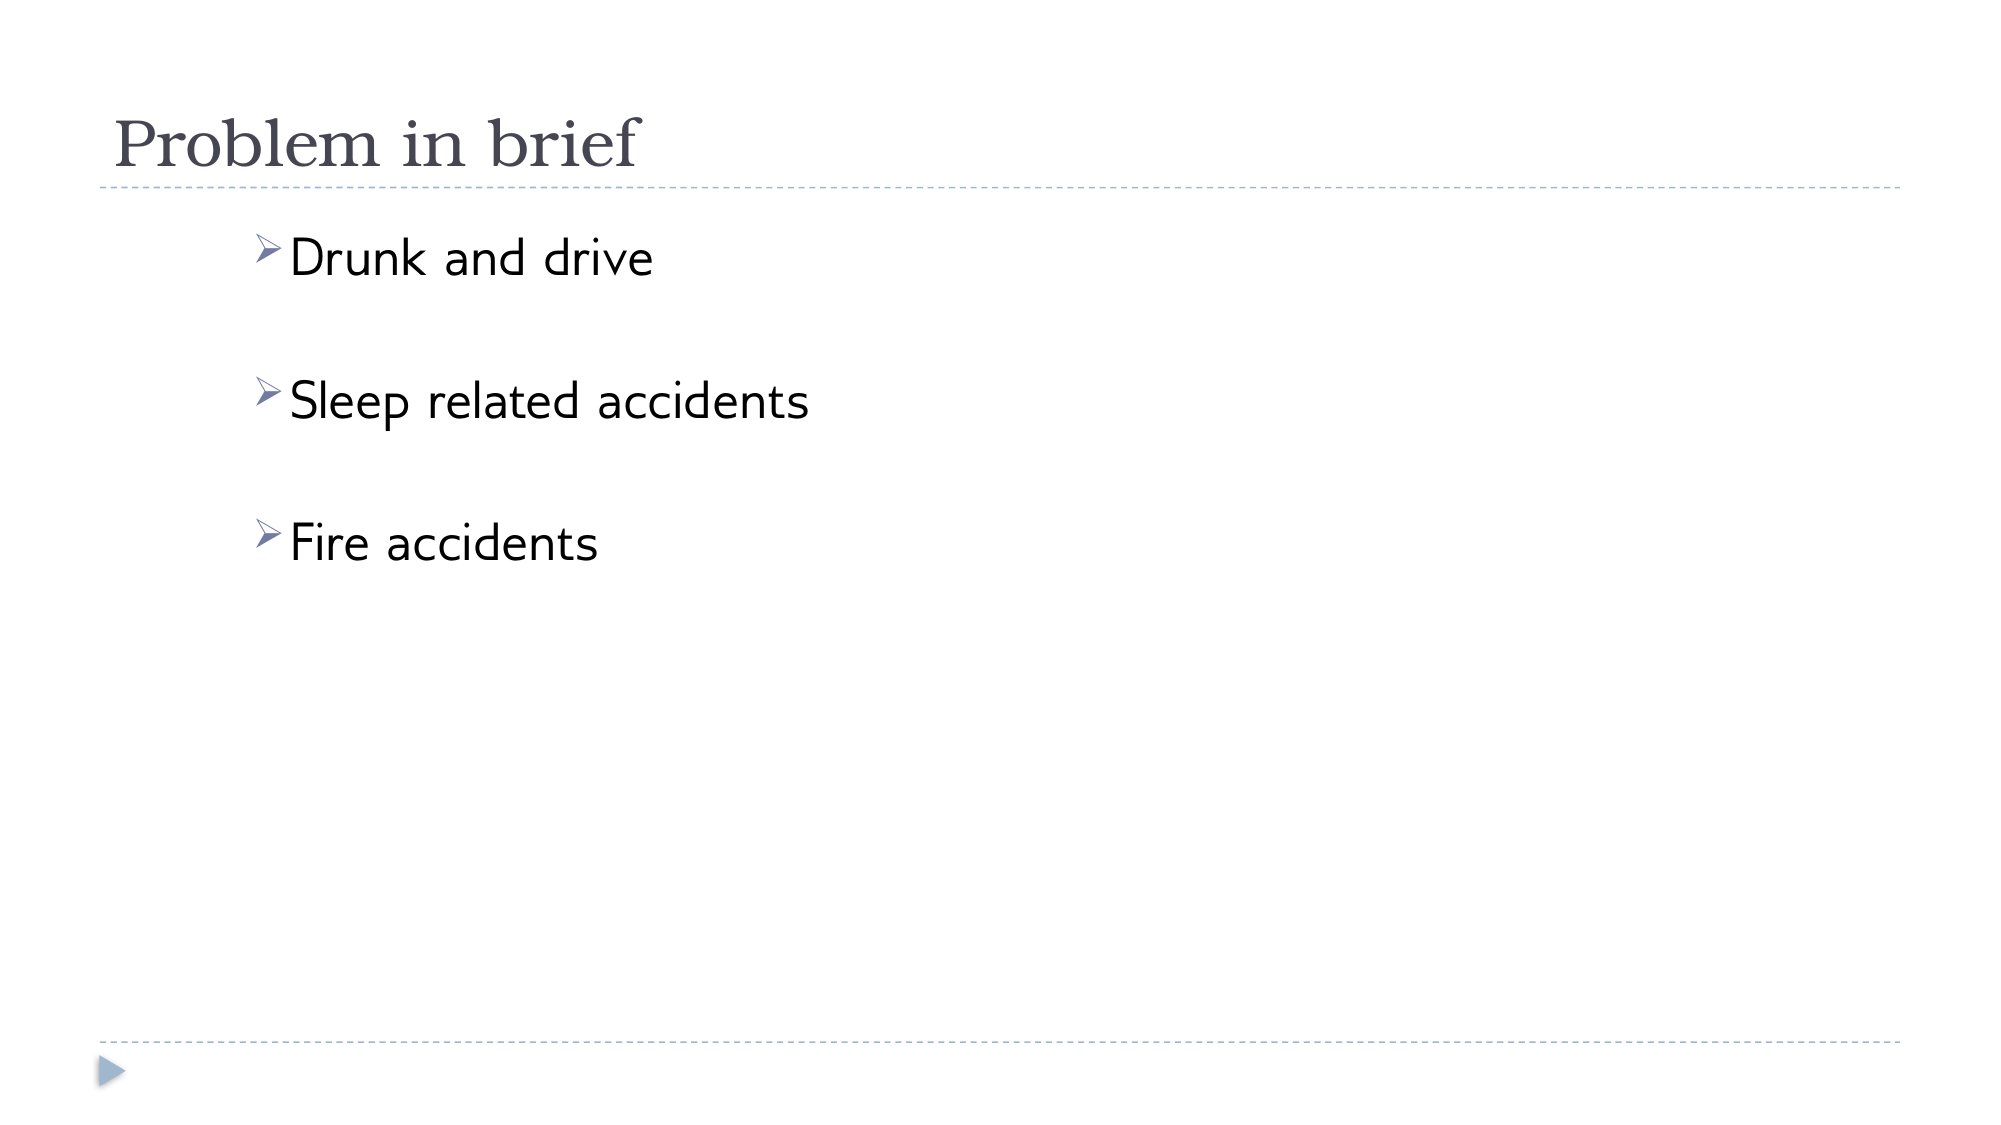

# Problem in brief
Drunk and drive
Sleep related accidents
Fire accidents